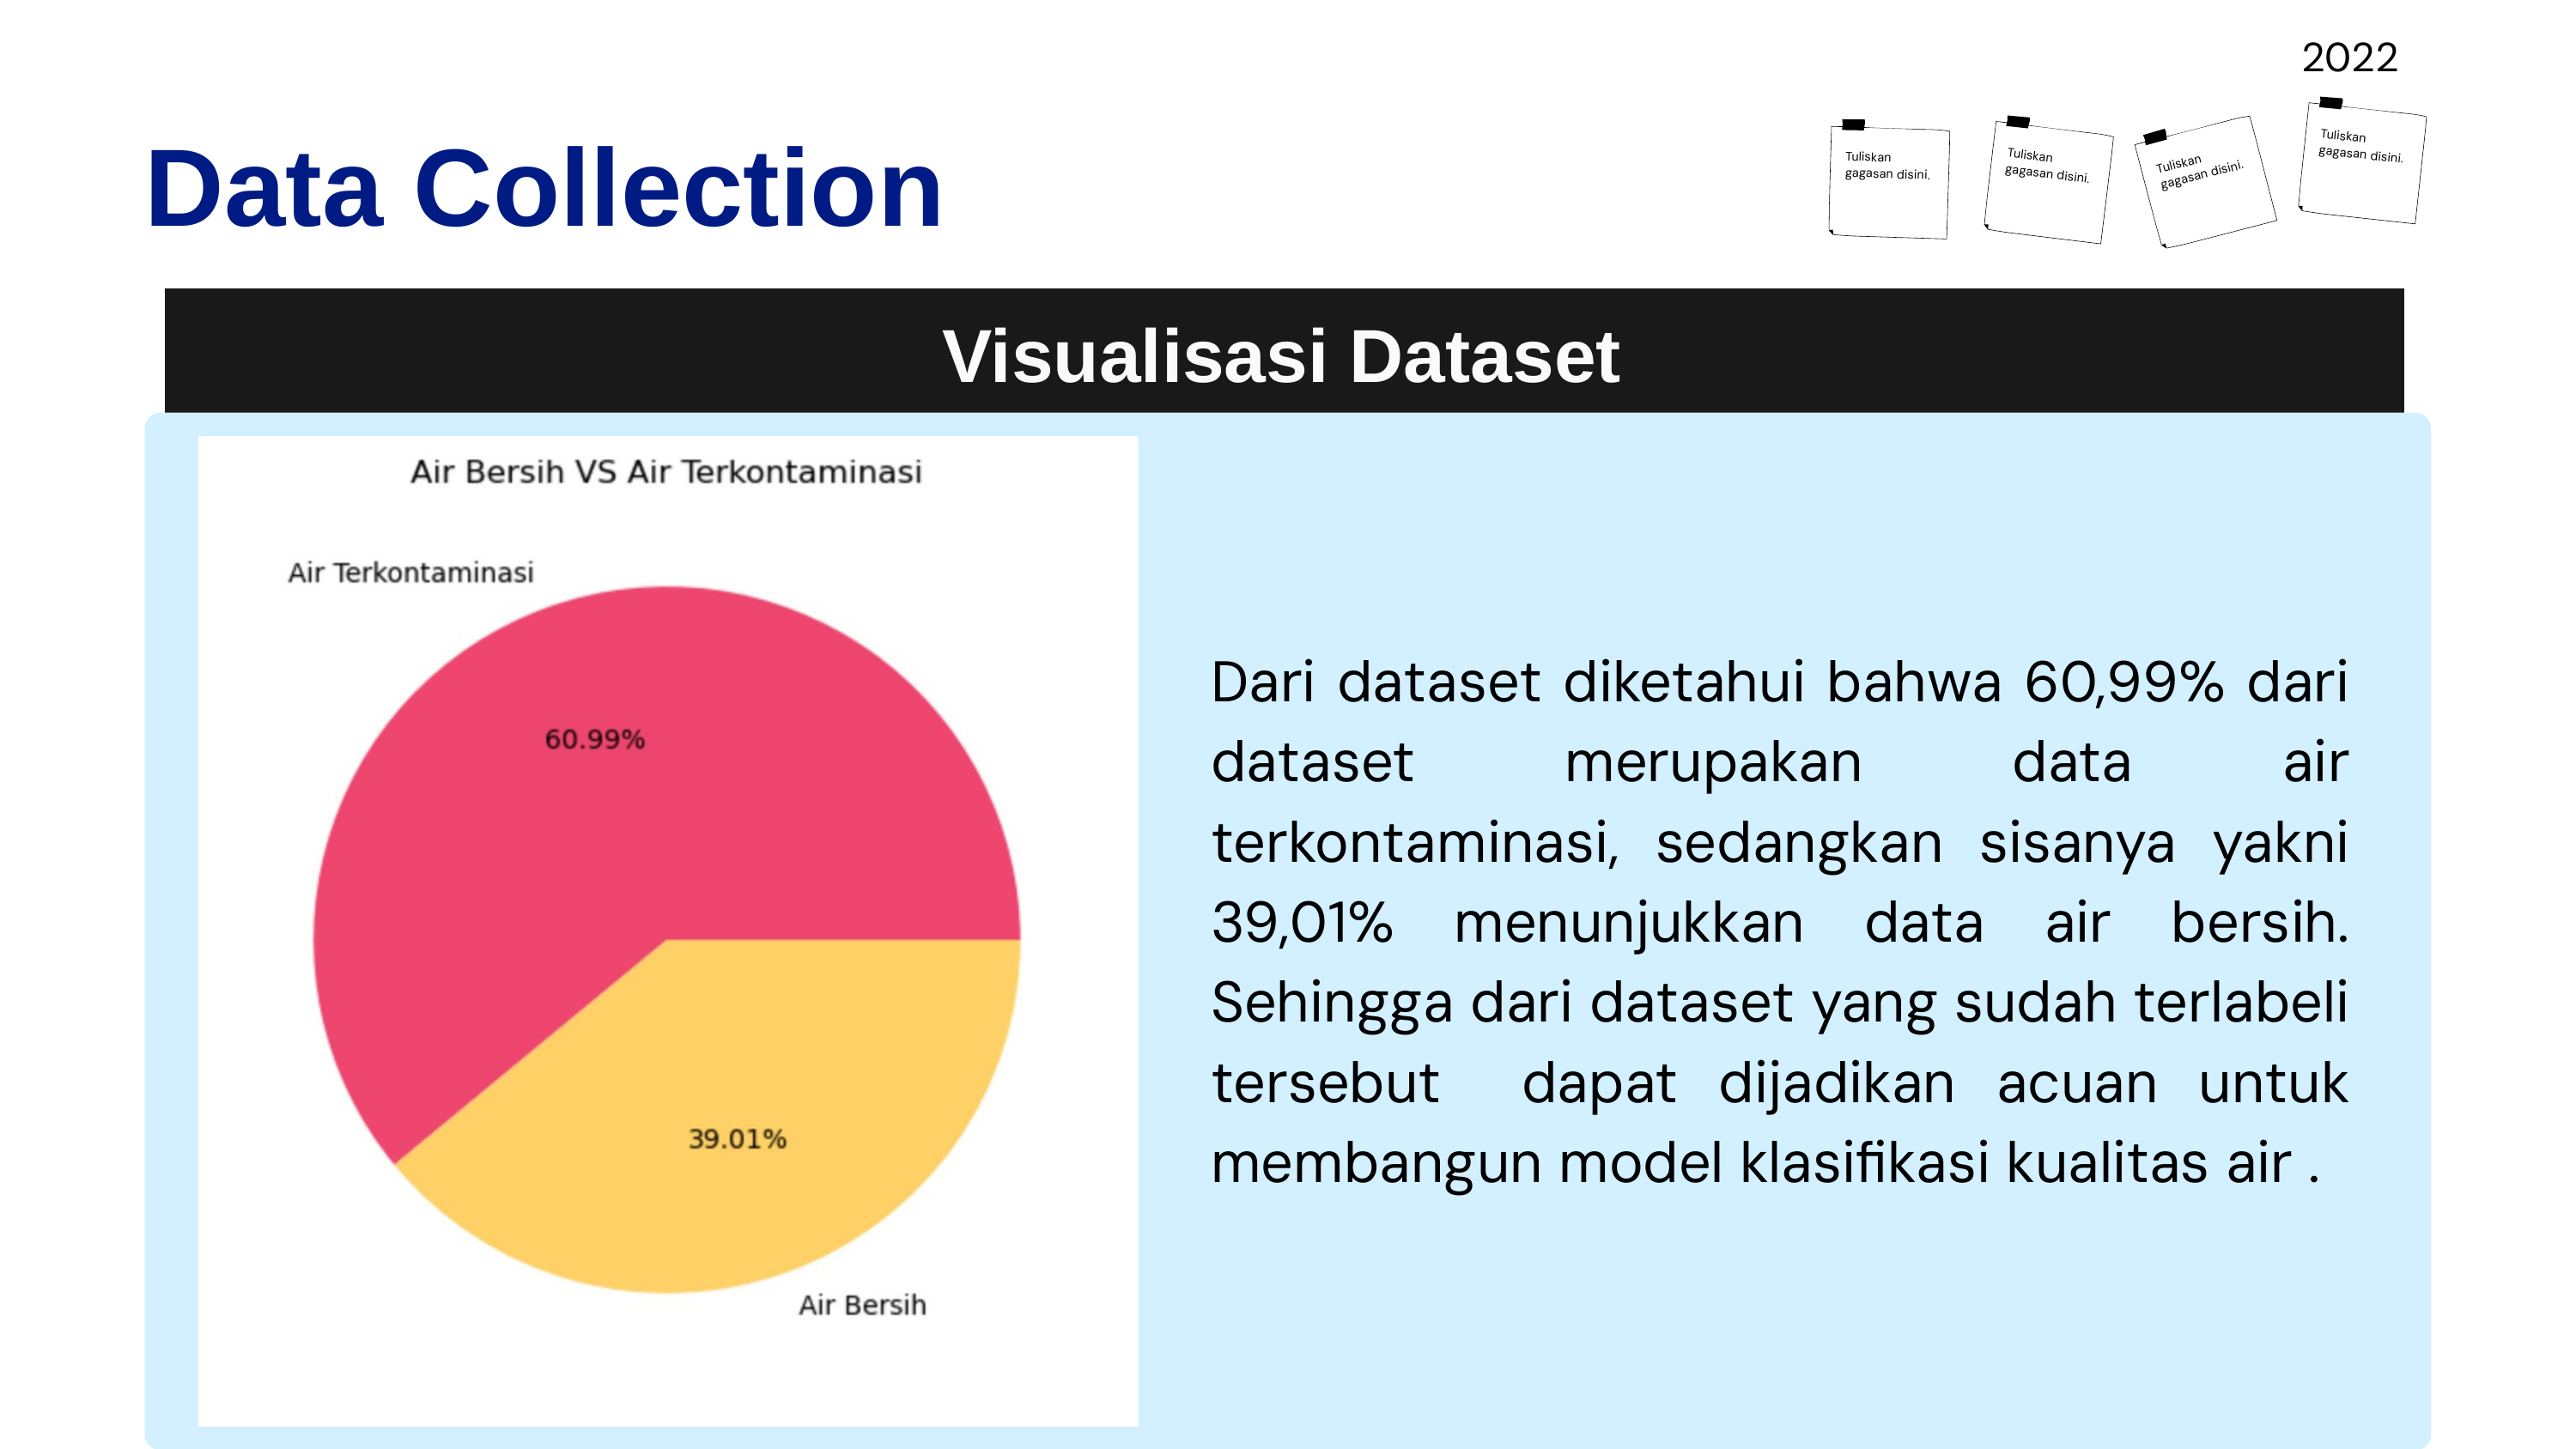

2022

Tuliskan gagasan disini.

Tuliskan gagasan disini.
Tuliskan gagasan disini.
Tuliskan gagasan disini.
Data Collection

Visualisasi Dataset

Dari dataset diketahui bahwa 60,99% dari dataset merupakan data air terkontaminasi, sedangkan sisanya yakni 39,01% menunjukkan data air bersih. Sehingga dari dataset yang sudah terlabeli tersebut  dapat dijadikan acuan untuk membangun model klasifikasi kualitas air .